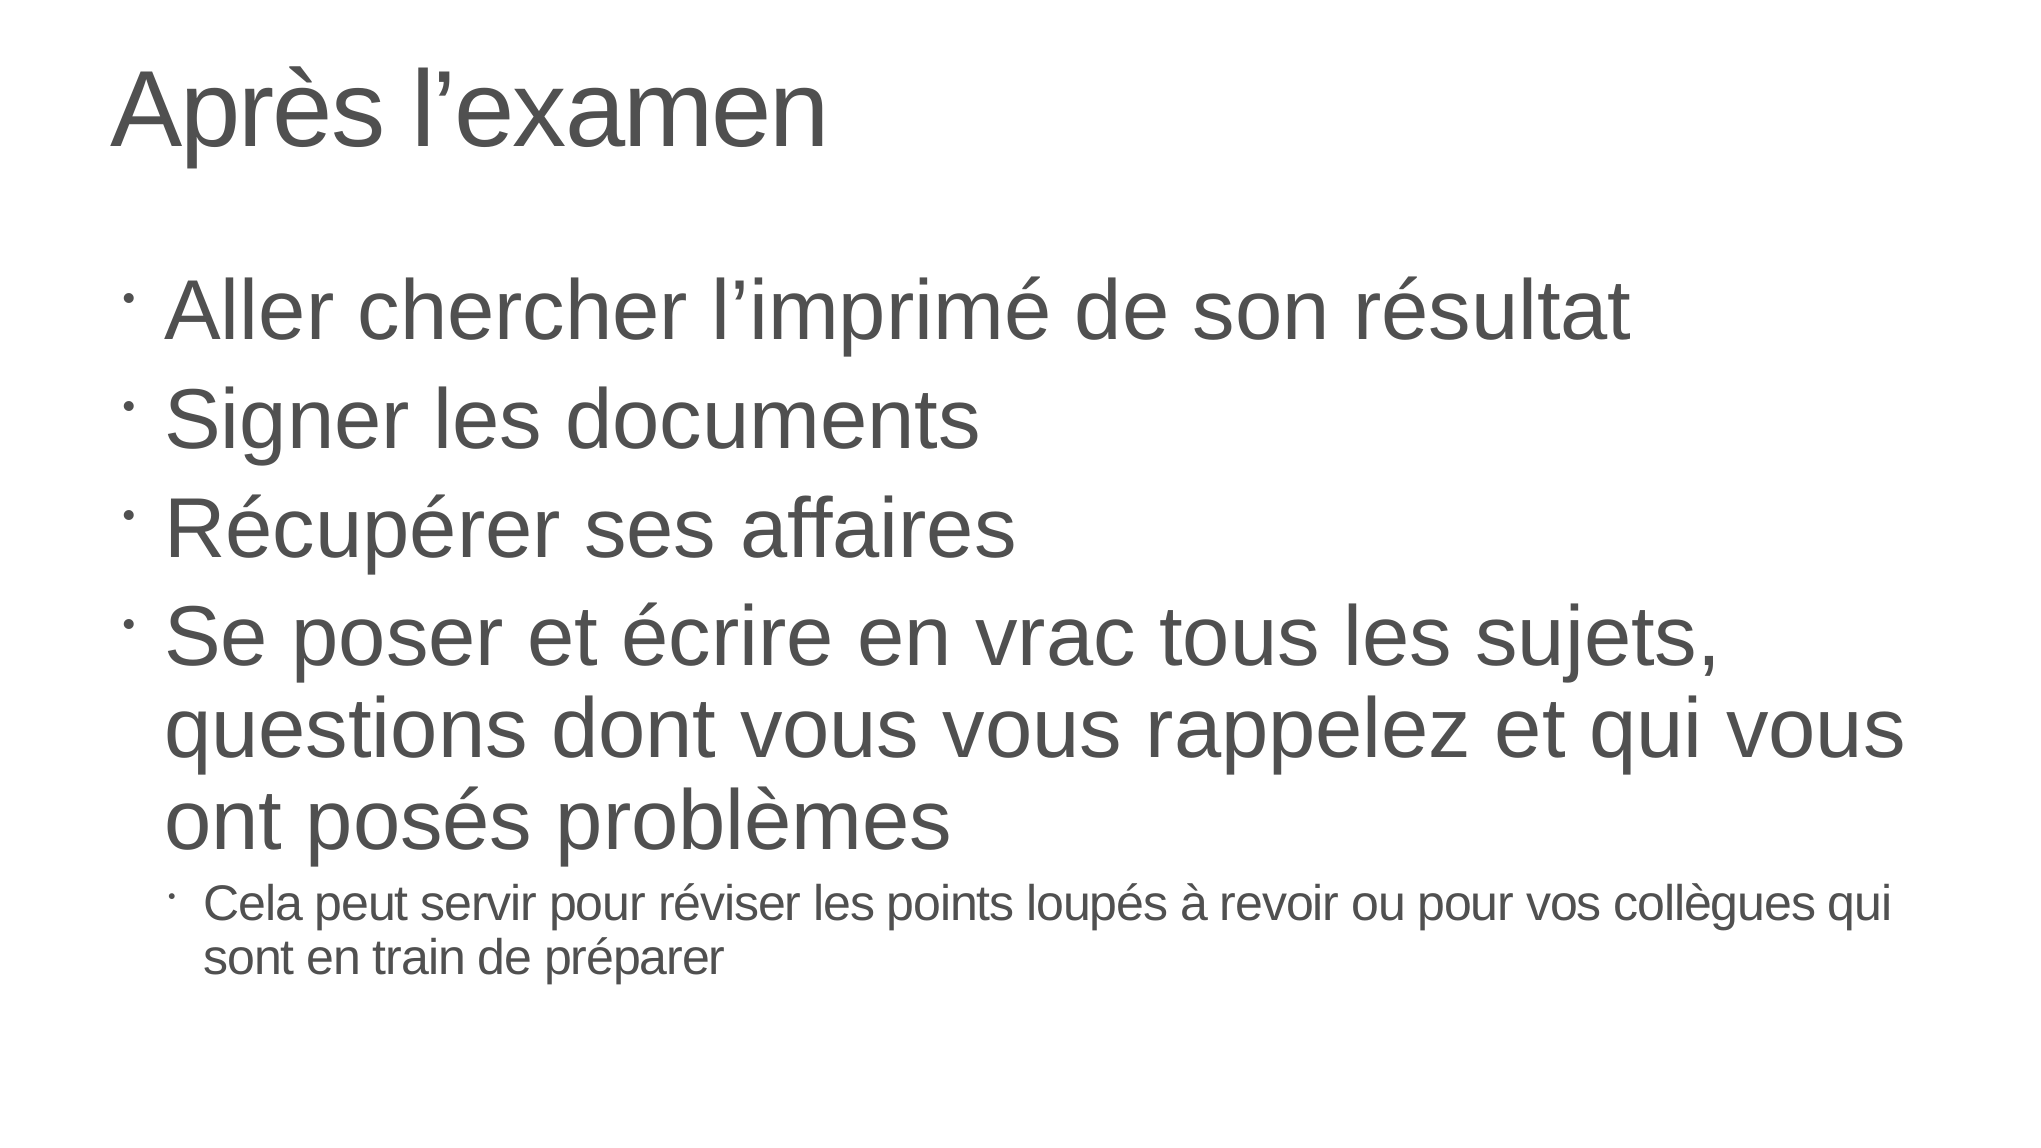

# Après l’examen
Aller chercher l’imprimé de son résultat
Signer les documents
Récupérer ses affaires
Se poser et écrire en vrac tous les sujets, questions dont vous vous rappelez et qui vous ont posés problèmes
Cela peut servir pour réviser les points loupés à revoir ou pour vos collègues qui sont en train de préparer